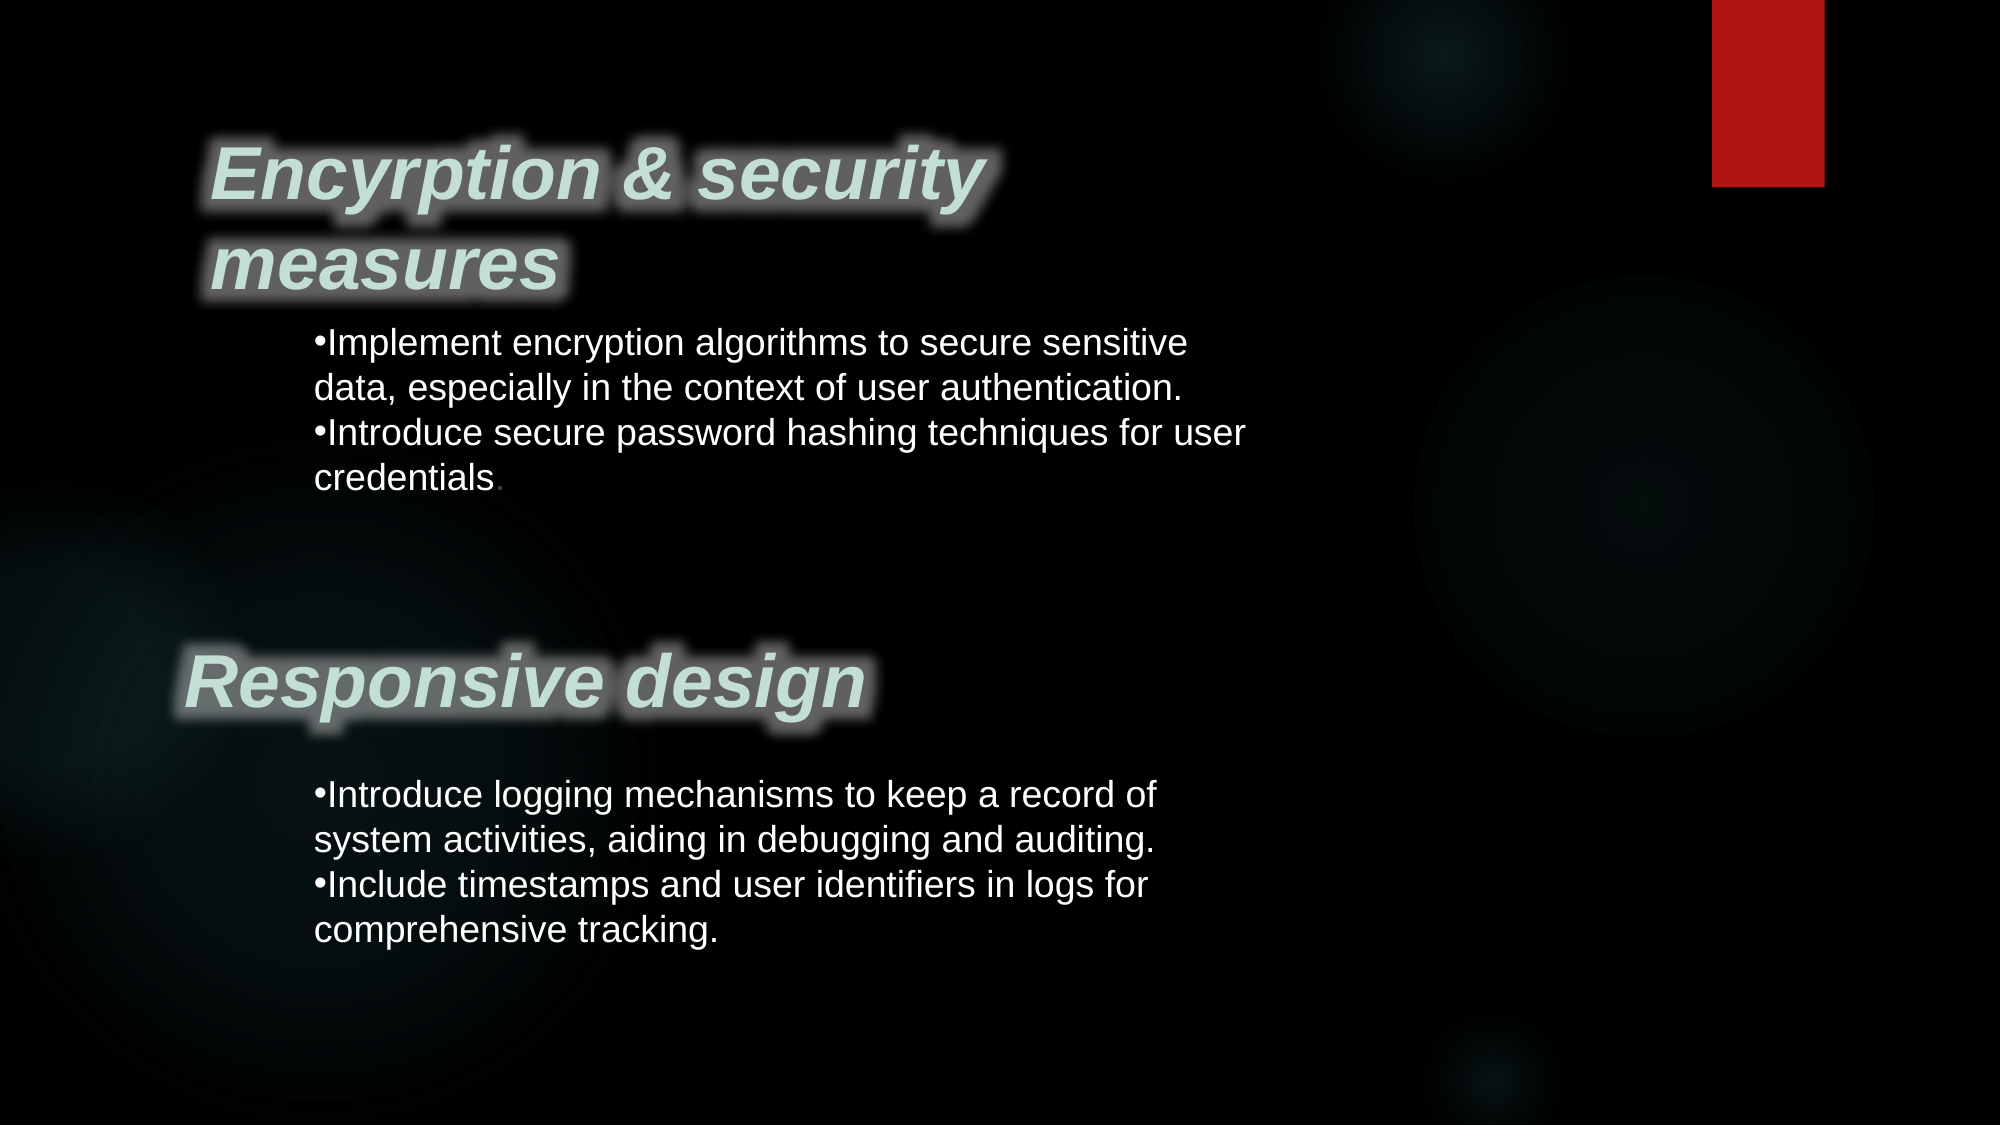

Encyrption & security measures
Implement encryption algorithms to secure sensitive data, especially in the context of user authentication.
Introduce secure password hashing techniques for user credentials.
Responsive design
Introduce logging mechanisms to keep a record of system activities, aiding in debugging and auditing.
Include timestamps and user identifiers in logs for comprehensive tracking.